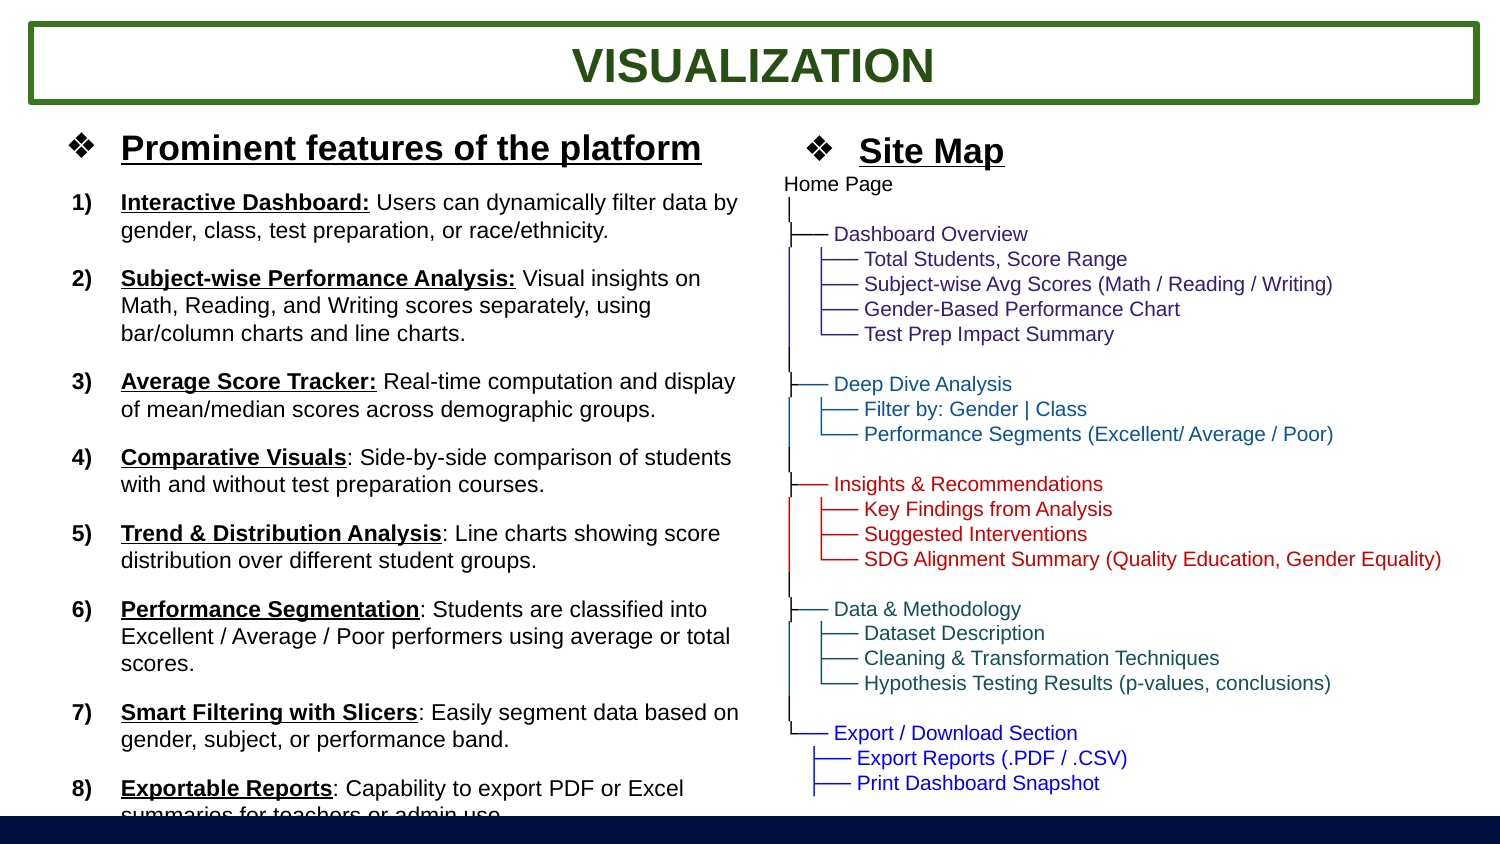

VISUALIZATION
Prominent features of the platform

Interactive Dashboard: Users can dynamically filter data by gender, class, test preparation, or race/ethnicity.
Subject-wise Performance Analysis: Visual insights on Math, Reading, and Writing scores separately, using bar/column charts and line charts.
Average Score Tracker: Real-time computation and display of mean/median scores across demographic groups.
Comparative Visuals: Side-by-side comparison of students with and without test preparation courses.
Trend & Distribution Analysis: Line charts showing score distribution over different student groups.
Performance Segmentation: Students are classified into Excellent / Average / Poor performers using average or total scores.
Smart Filtering with Slicers: Easily segment data based on gender, subject, or performance band.
Exportable Reports: Capability to export PDF or Excel summaries for teachers or admin use.
Site Map
Home Page
│
├── Dashboard Overview
│   ├── Total Students, Score Range
│   ├── Subject-wise Avg Scores (Math / Reading / Writing)
│   ├── Gender-Based Performance Chart
│   └── Test Prep Impact Summary
│
├── Deep Dive Analysis
│   ├── Filter by: Gender | Class
│   └── Performance Segments (Excellent/ Average / Poor)
│
├── Insights & Recommendations
│   ├── Key Findings from Analysis
│   ├── Suggested Interventions
│   └── SDG Alignment Summary (Quality Education, Gender Equality)
│
├── Data & Methodology
│   ├── Dataset Description
│   ├── Cleaning & Transformation Techniques
│   └── Hypothesis Testing Results (p-values, conclusions)
│
└── Export / Download Section
    ├── Export Reports (.PDF / .CSV)
    ├── Print Dashboard Snapshot